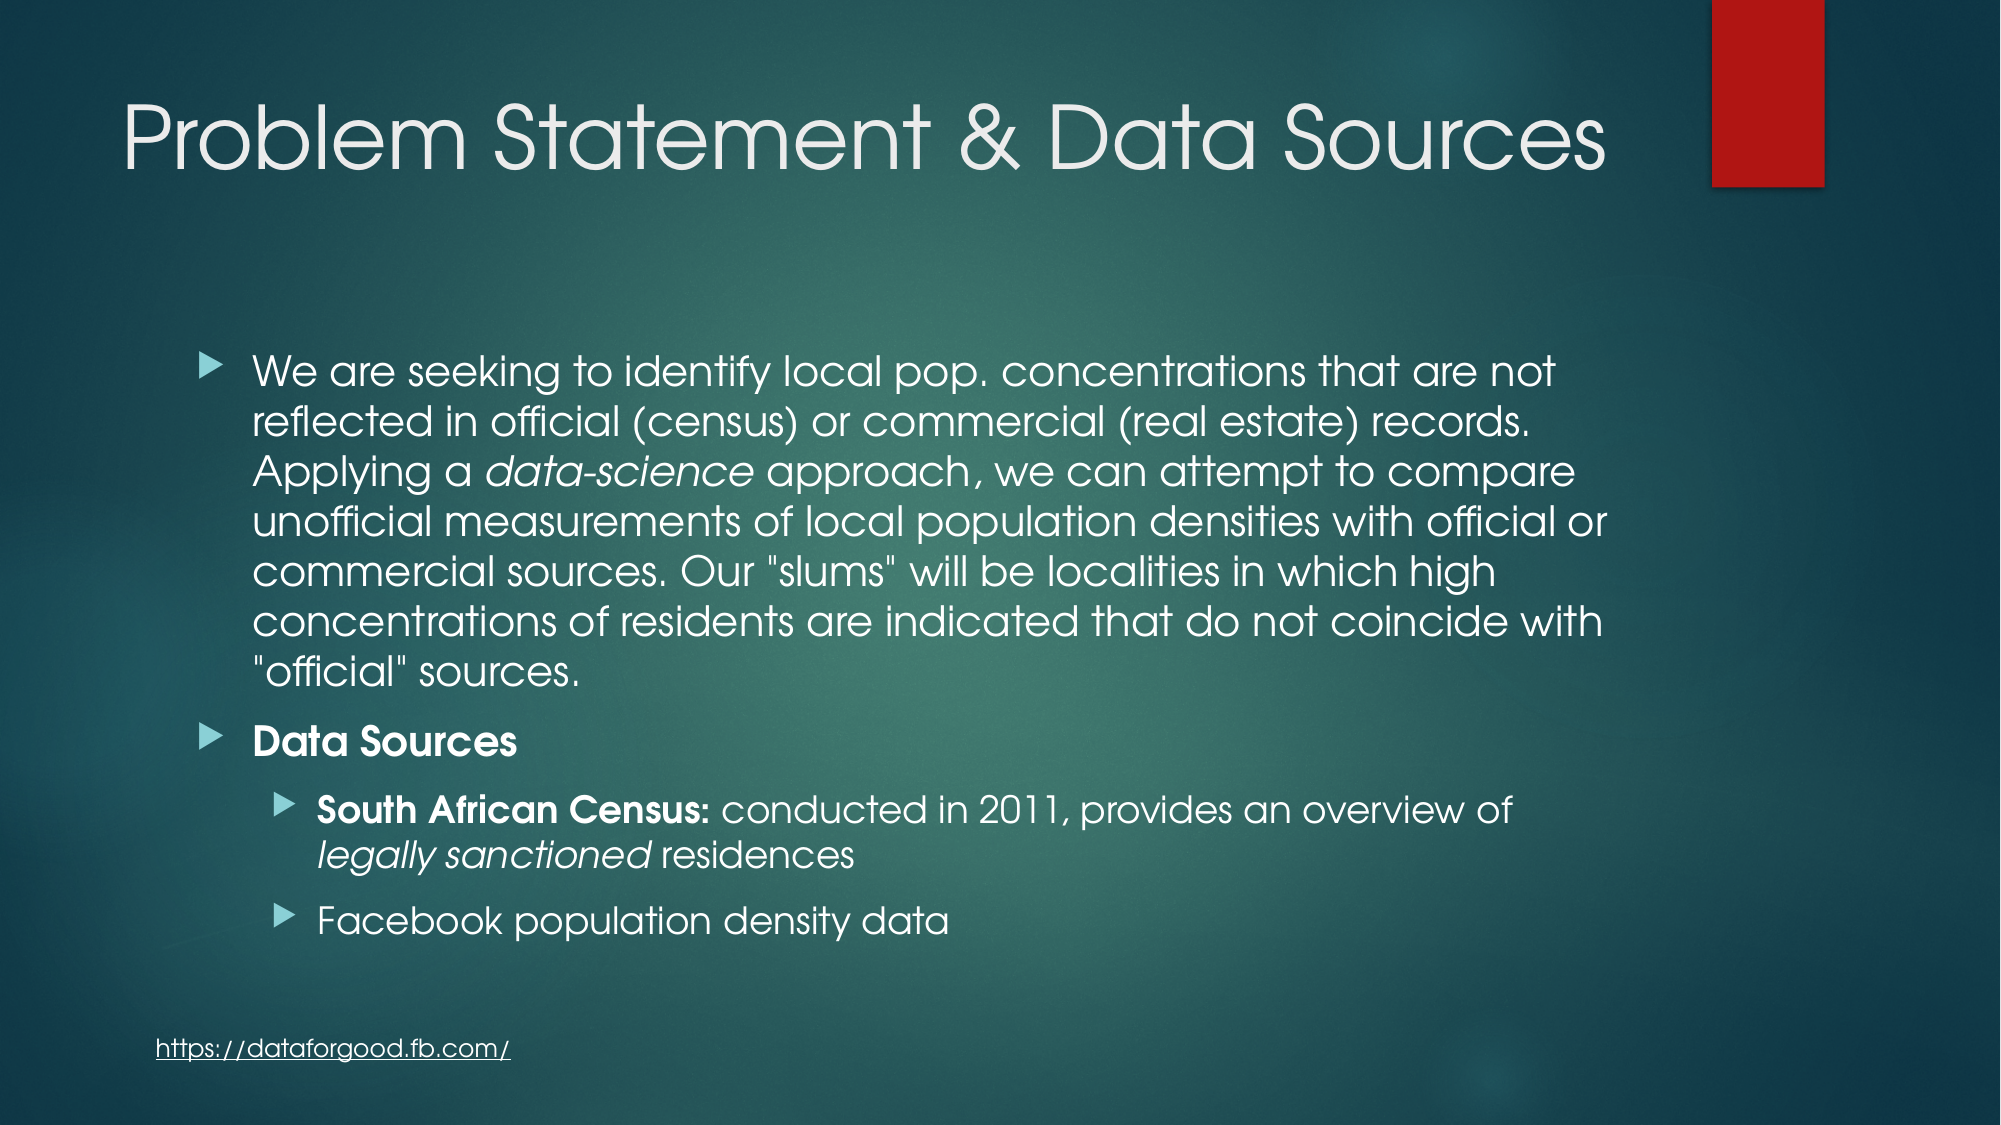

# Problem Statement & Data Sources
We are seeking to identify local pop. concentrations that are not reflected in official (census) or commercial (real estate) records. Applying a data-science approach, we can attempt to compare unofficial measurements of local population densities with official or commercial sources. Our "slums" will be localities in which high concentrations of residents are indicated that do not coincide with "official" sources.
Data Sources
South African Census: conducted in 2011, provides an overview of legally sanctioned residences
Facebook population density data
https://dataforgood.fb.com/